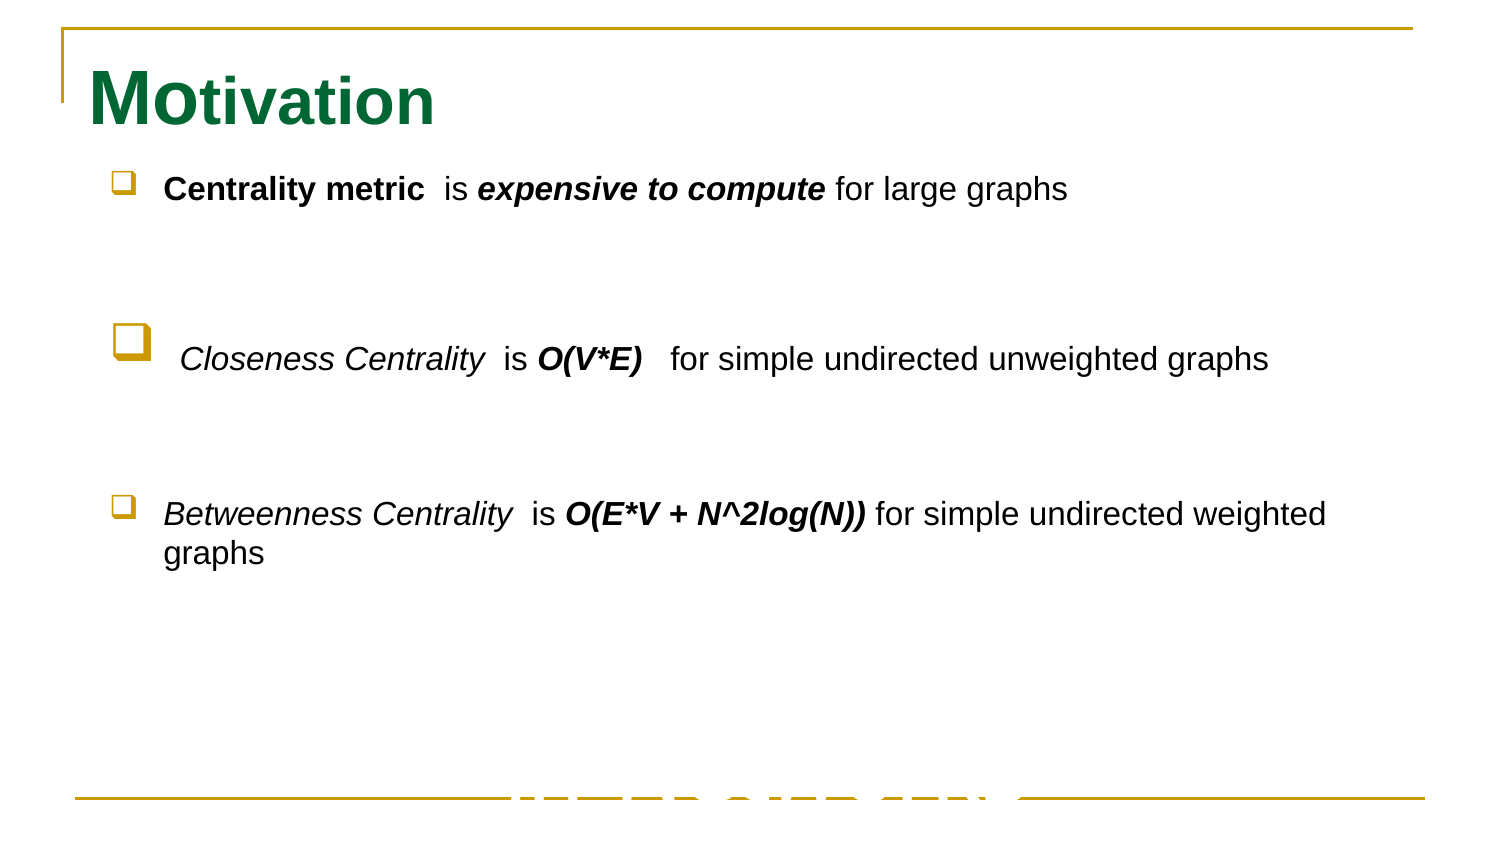

# Motivation
Centrality metric  is expensive to compute for large graphs

 Closeness Centrality  is O(V*E)   for simple undirected unweighted graphs

Betweenness Centrality  is O(E*V + N^2log(N)) for simple undirected weighted graphs
Studying Rich Centrality clubs in Networks